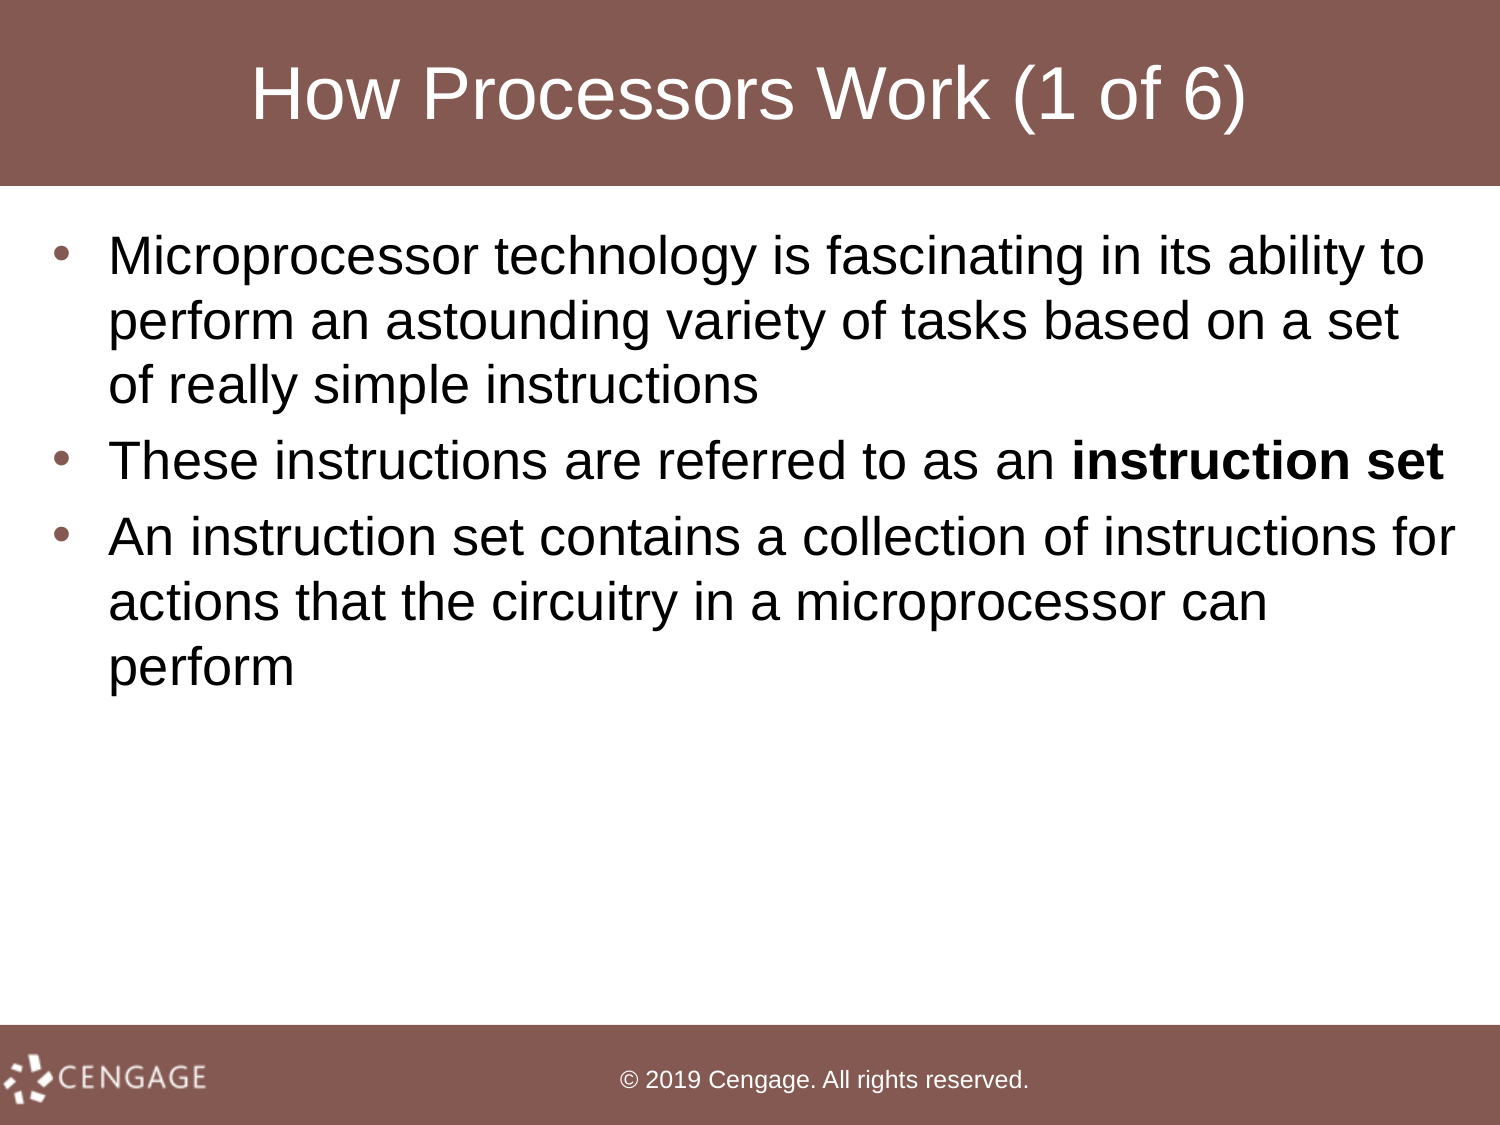

# How Processors Work (1 of 6)
Microprocessor technology is fascinating in its ability to perform an astounding variety of tasks based on a set of really simple instructions
These instructions are referred to as an instruction set
An instruction set contains a collection of instructions for actions that the circuitry in a microprocessor can perform